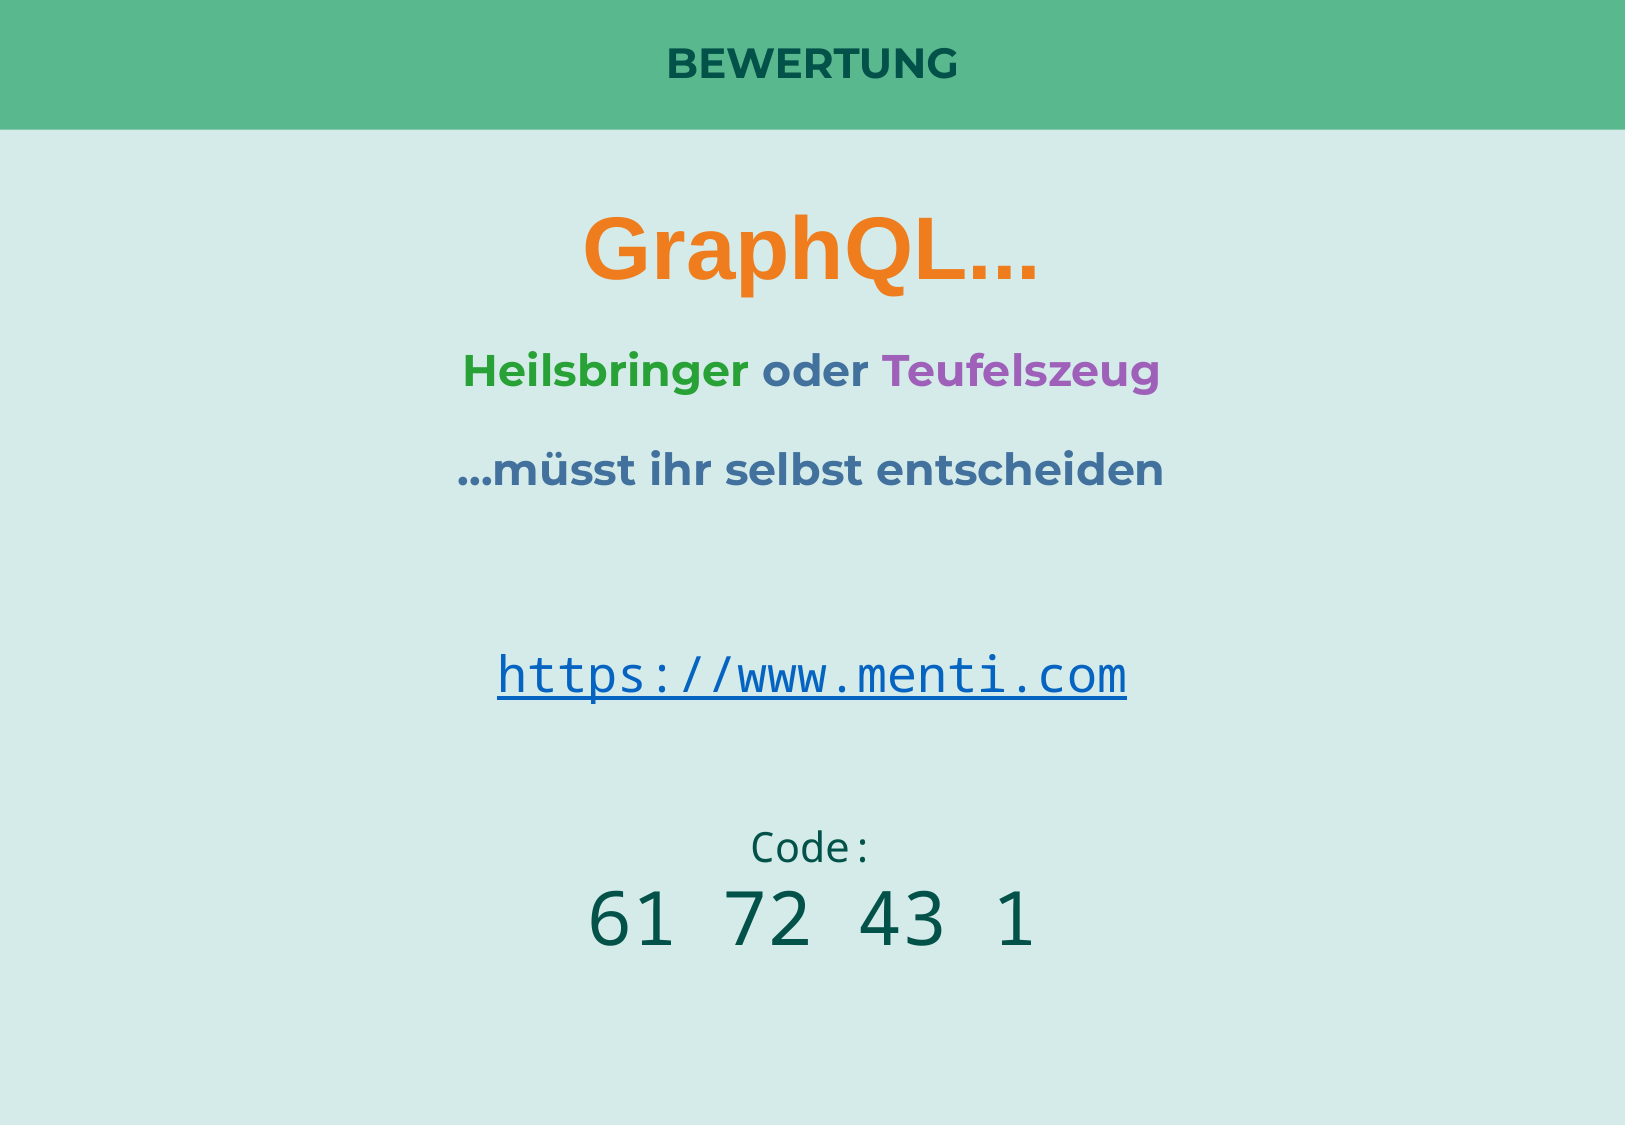

# Bewertung
GraphQL...
Heilsbringer oder Teufelszeug
...müsst ihr selbst entscheiden
https://www.menti.com

Code:
61 72 43 1